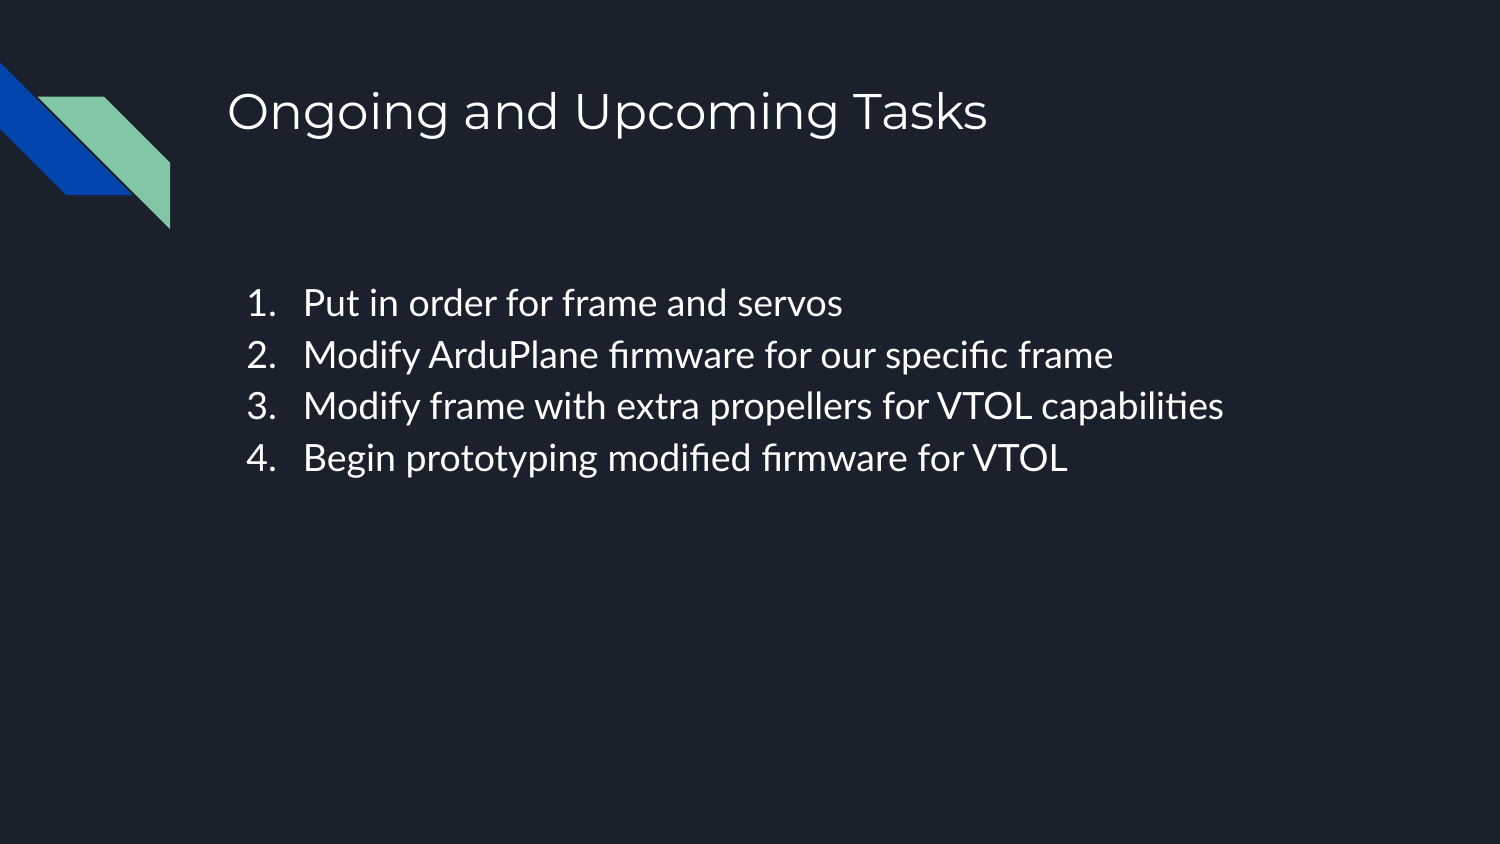

# Ongoing and Upcoming Tasks
Put in order for frame and servos
Modify ArduPlane firmware for our specific frame
Modify frame with extra propellers for VTOL capabilities
Begin prototyping modified firmware for VTOL